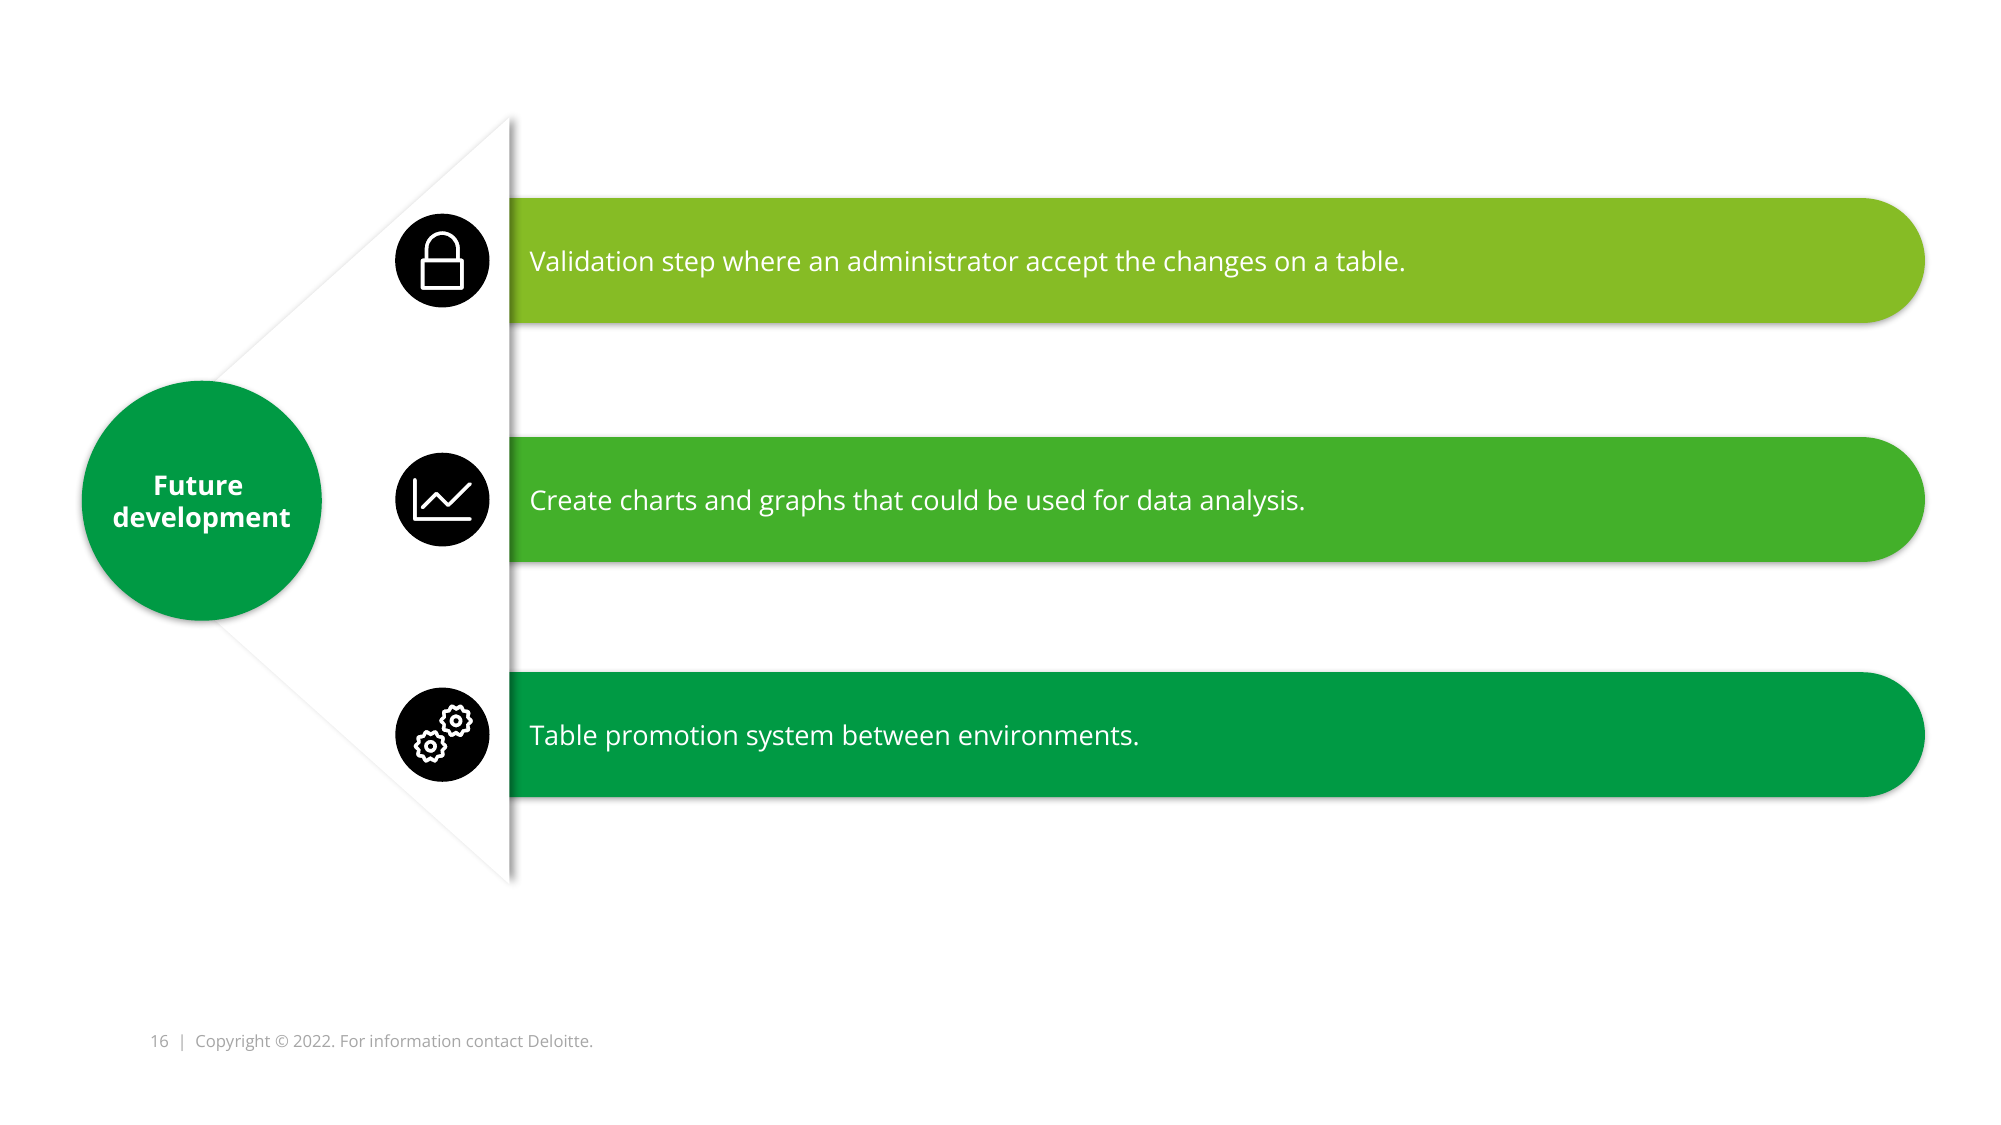

Validation step where an administrator accept the changes on a table.

Future
development
Create charts and graphs that could be used for data analysis.

Table promotion system between environments.